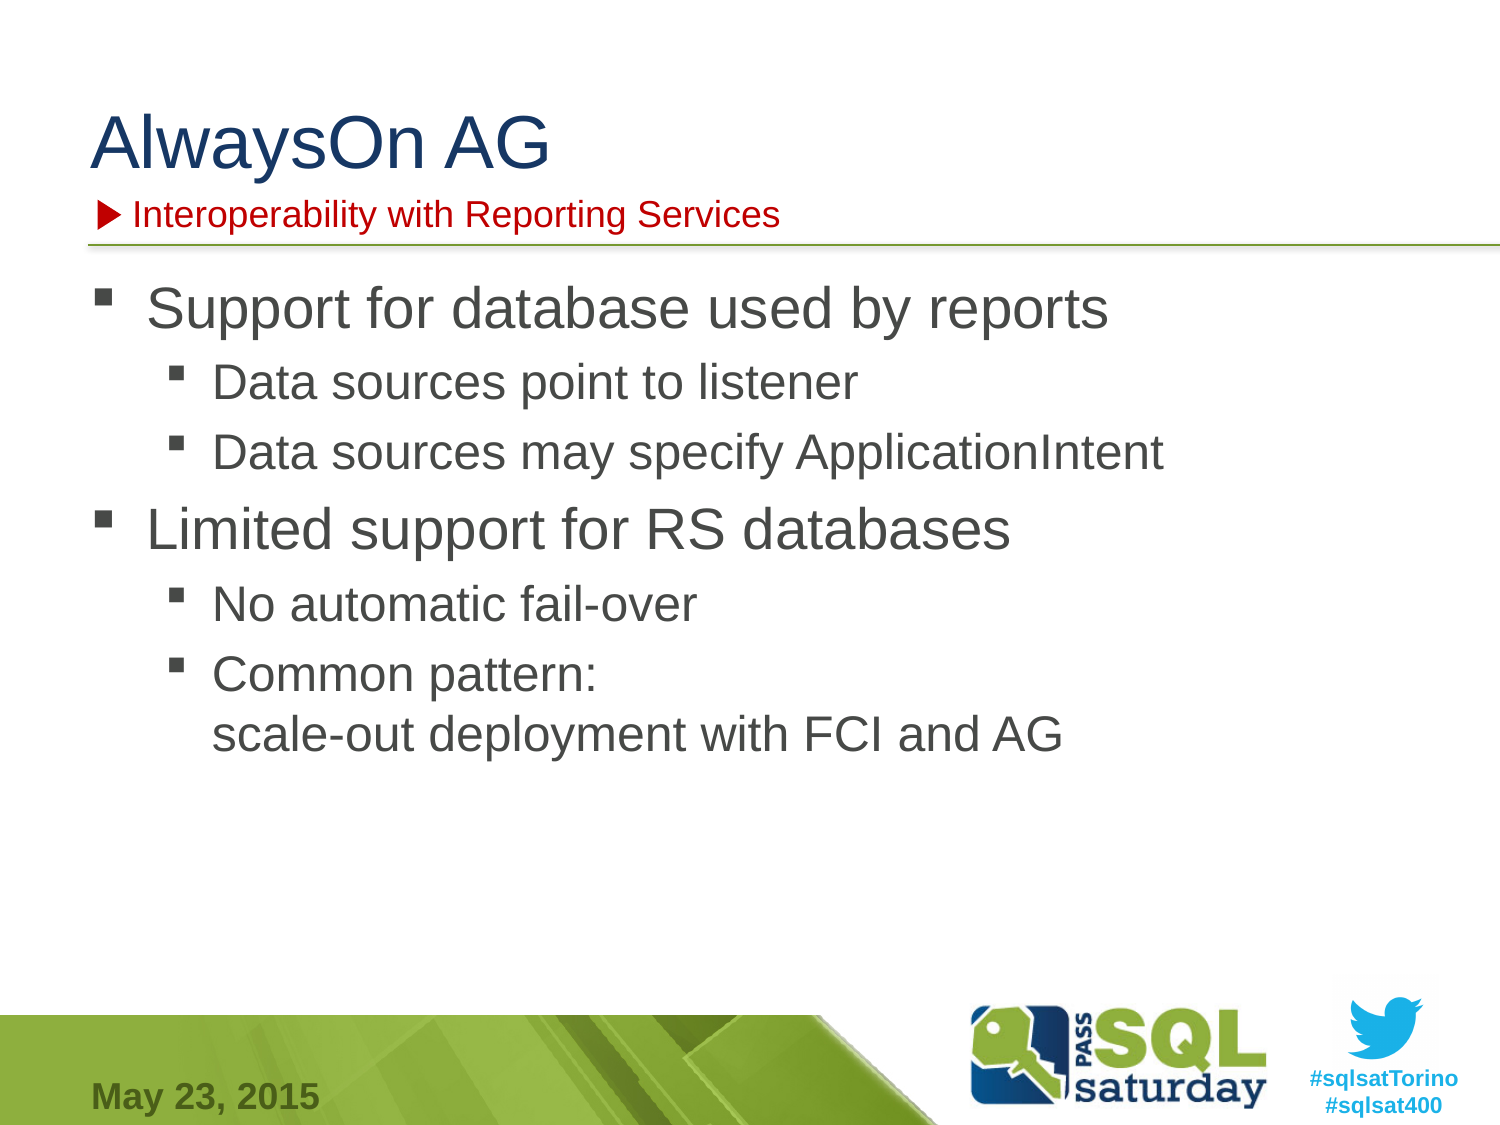

# AlwaysOn AG
Interoperability with Reporting Services
Support for database used by reports
Data sources point to listener
Data sources may specify ApplicationIntent
Limited support for RS databases
No automatic fail-over
Common pattern:
scale-out deployment with FCI and AG